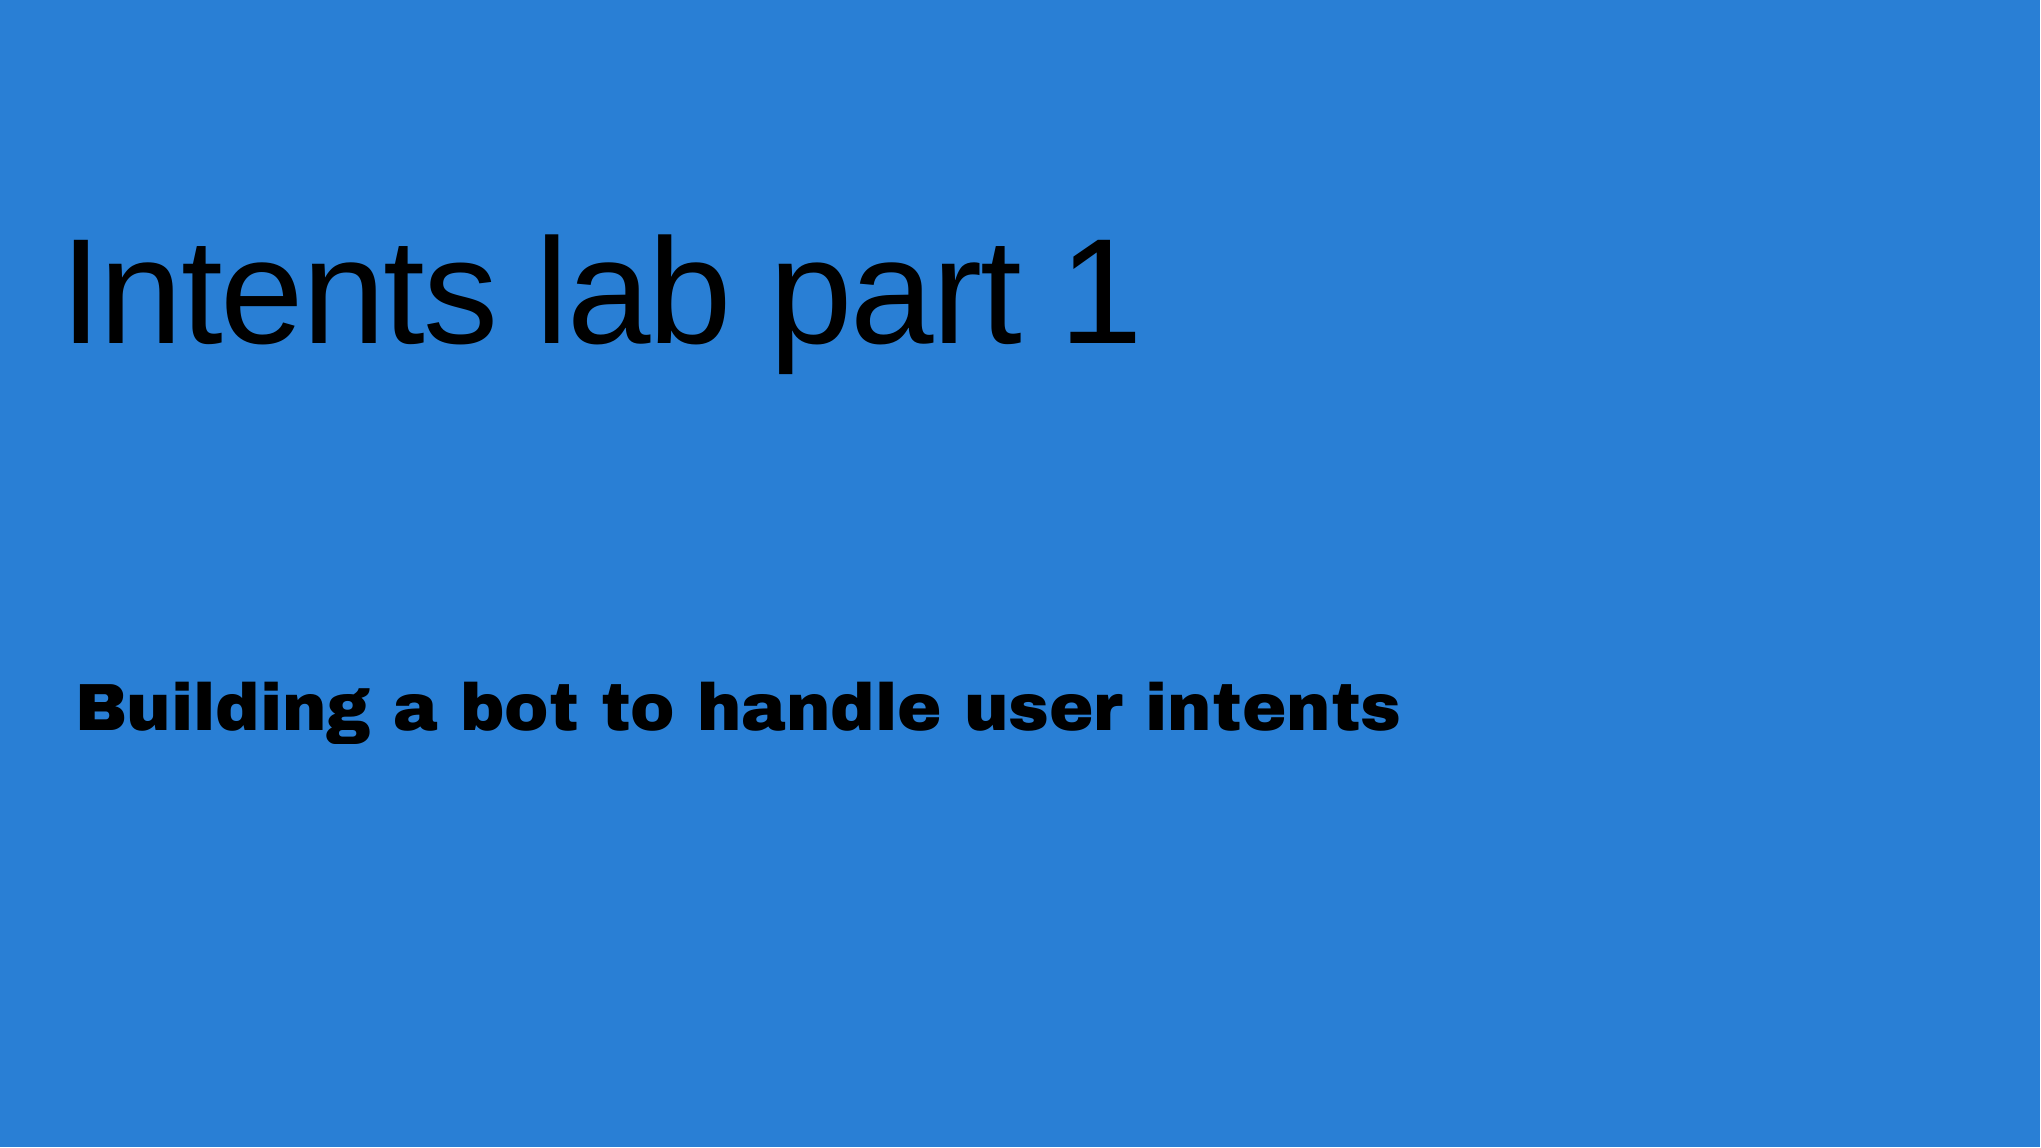

# Intents lab part 1
Building a bot to handle user intents